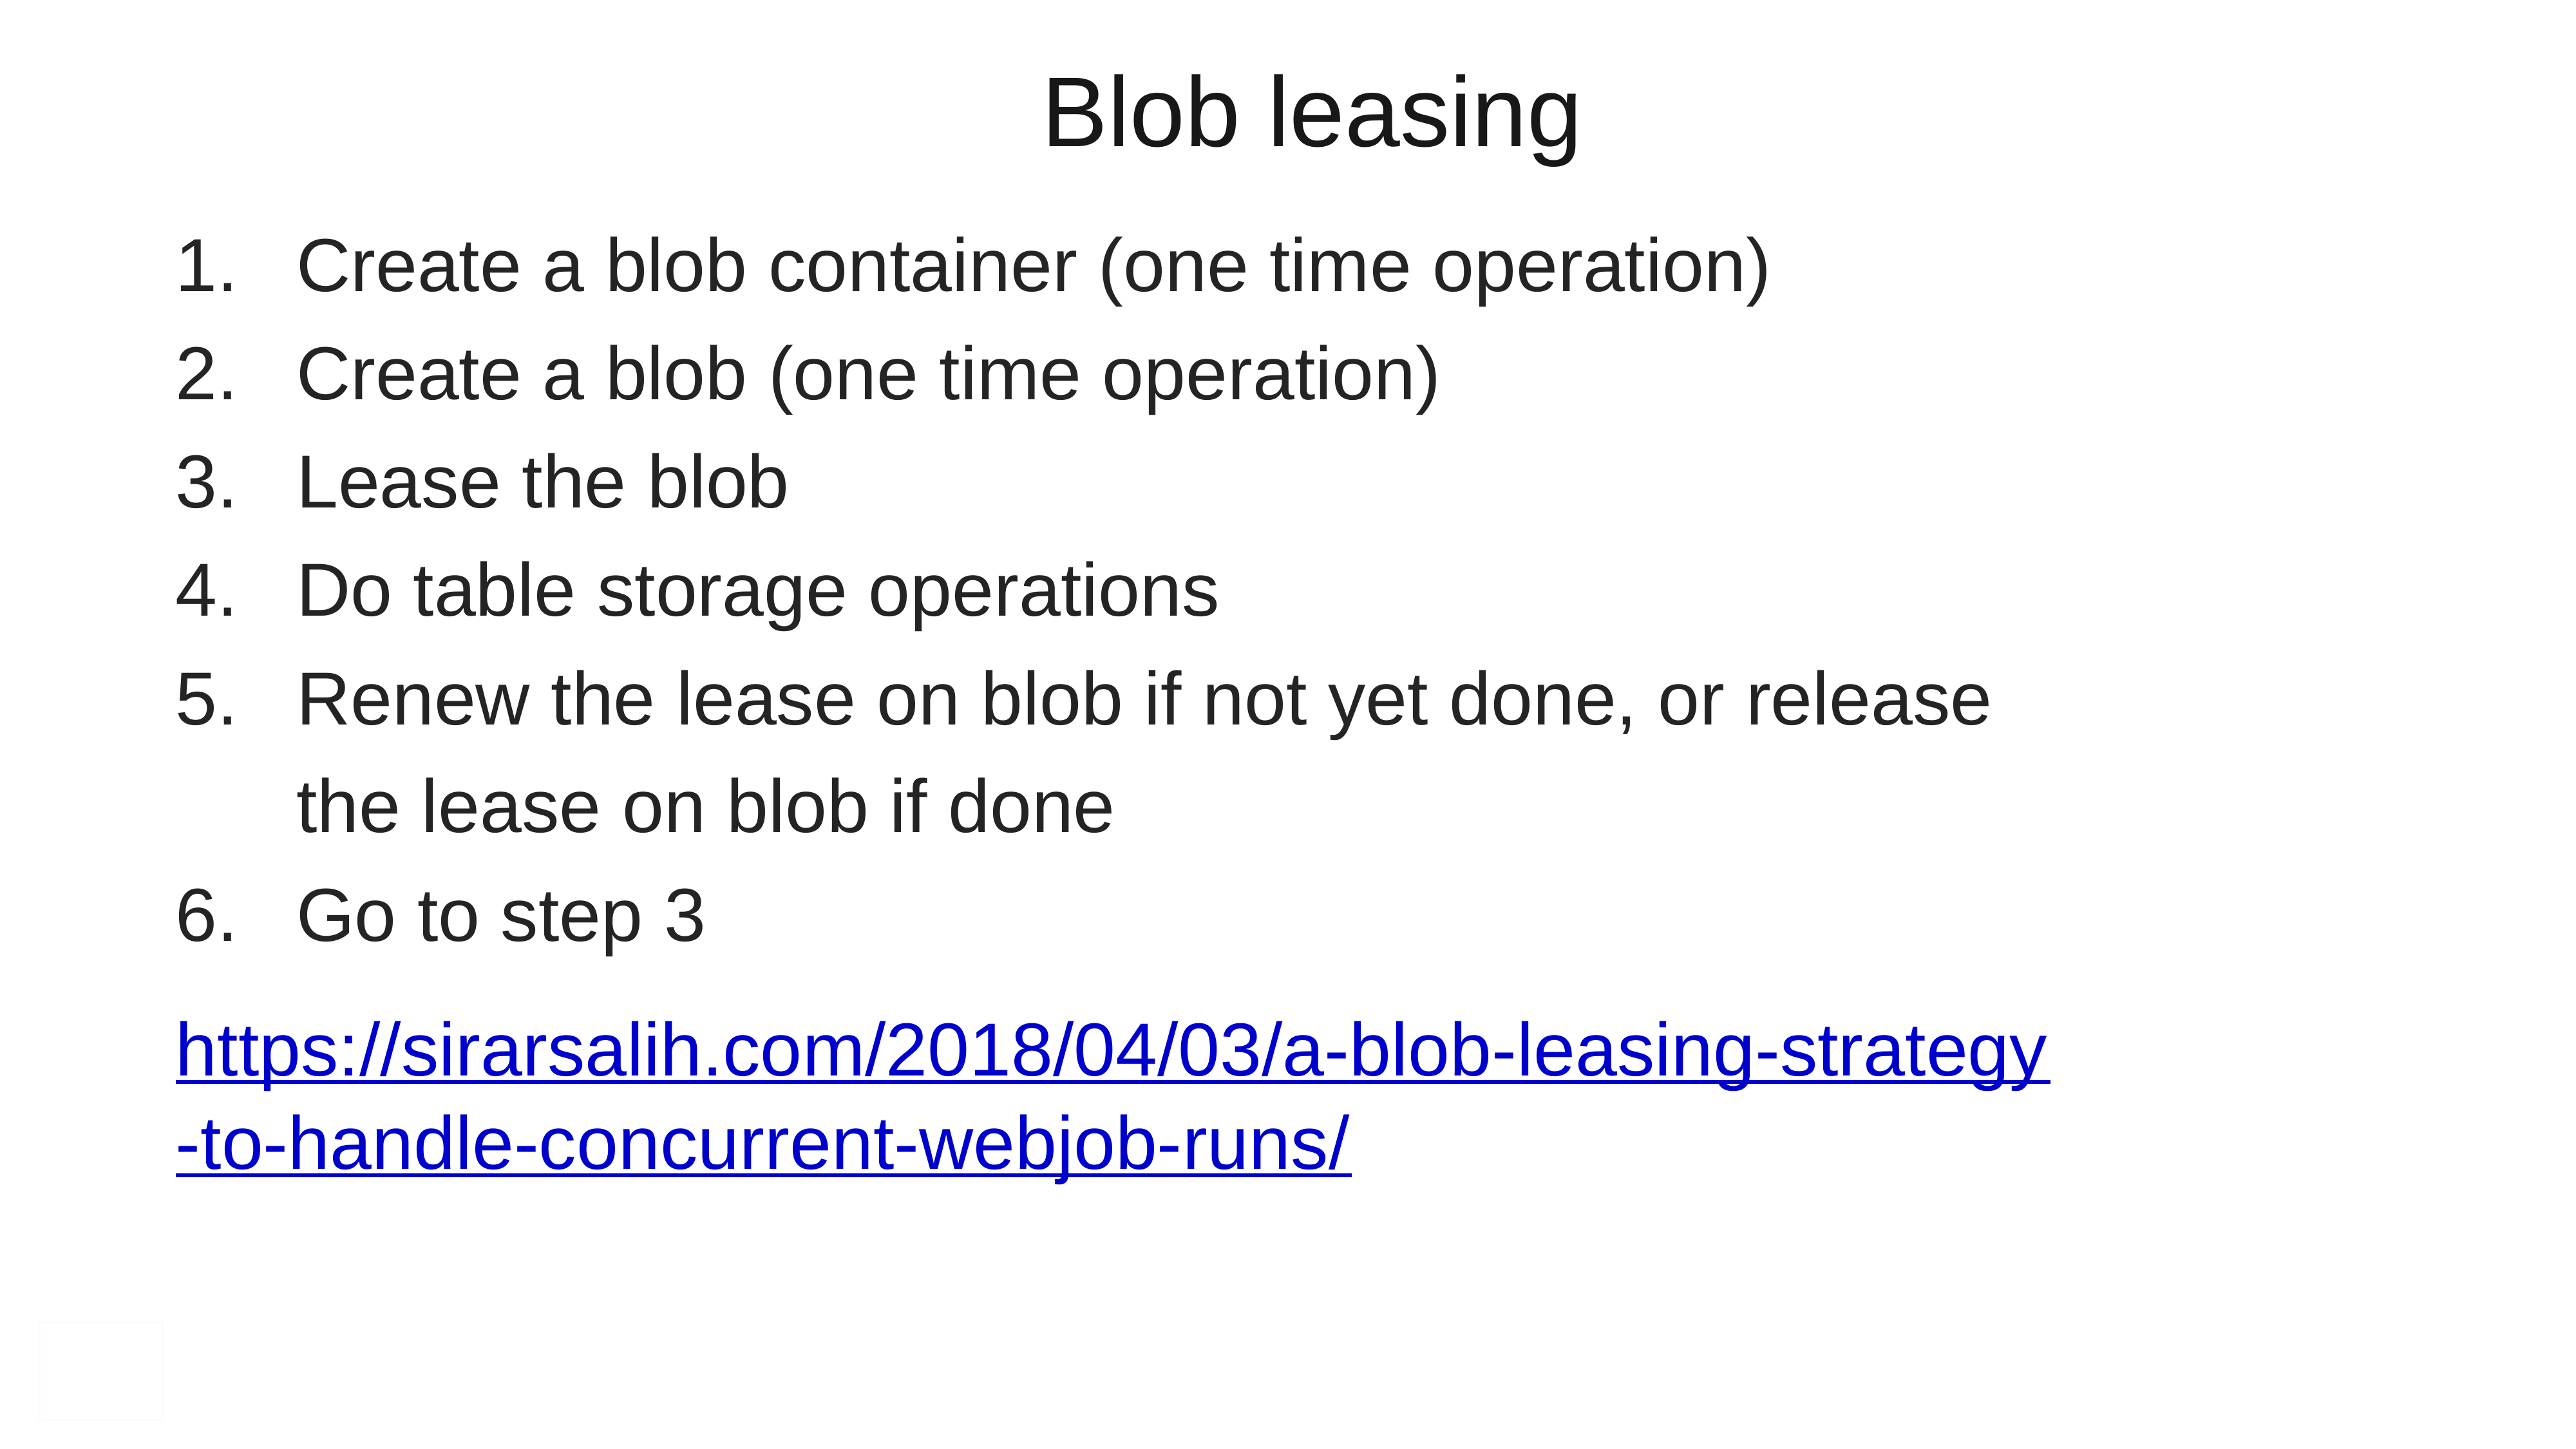

# Blob leasing
Create a blob container (one time operation)
Create a blob (one time operation)
Lease the blob
Do table storage operations
Renew the lease on blob if not yet done, or release the lease on blob if done
Go to step 3

https://sirarsalih.com/2018/04/03/a-blob-leasing-strategy-to-handle-concurrent-webjob-runs/